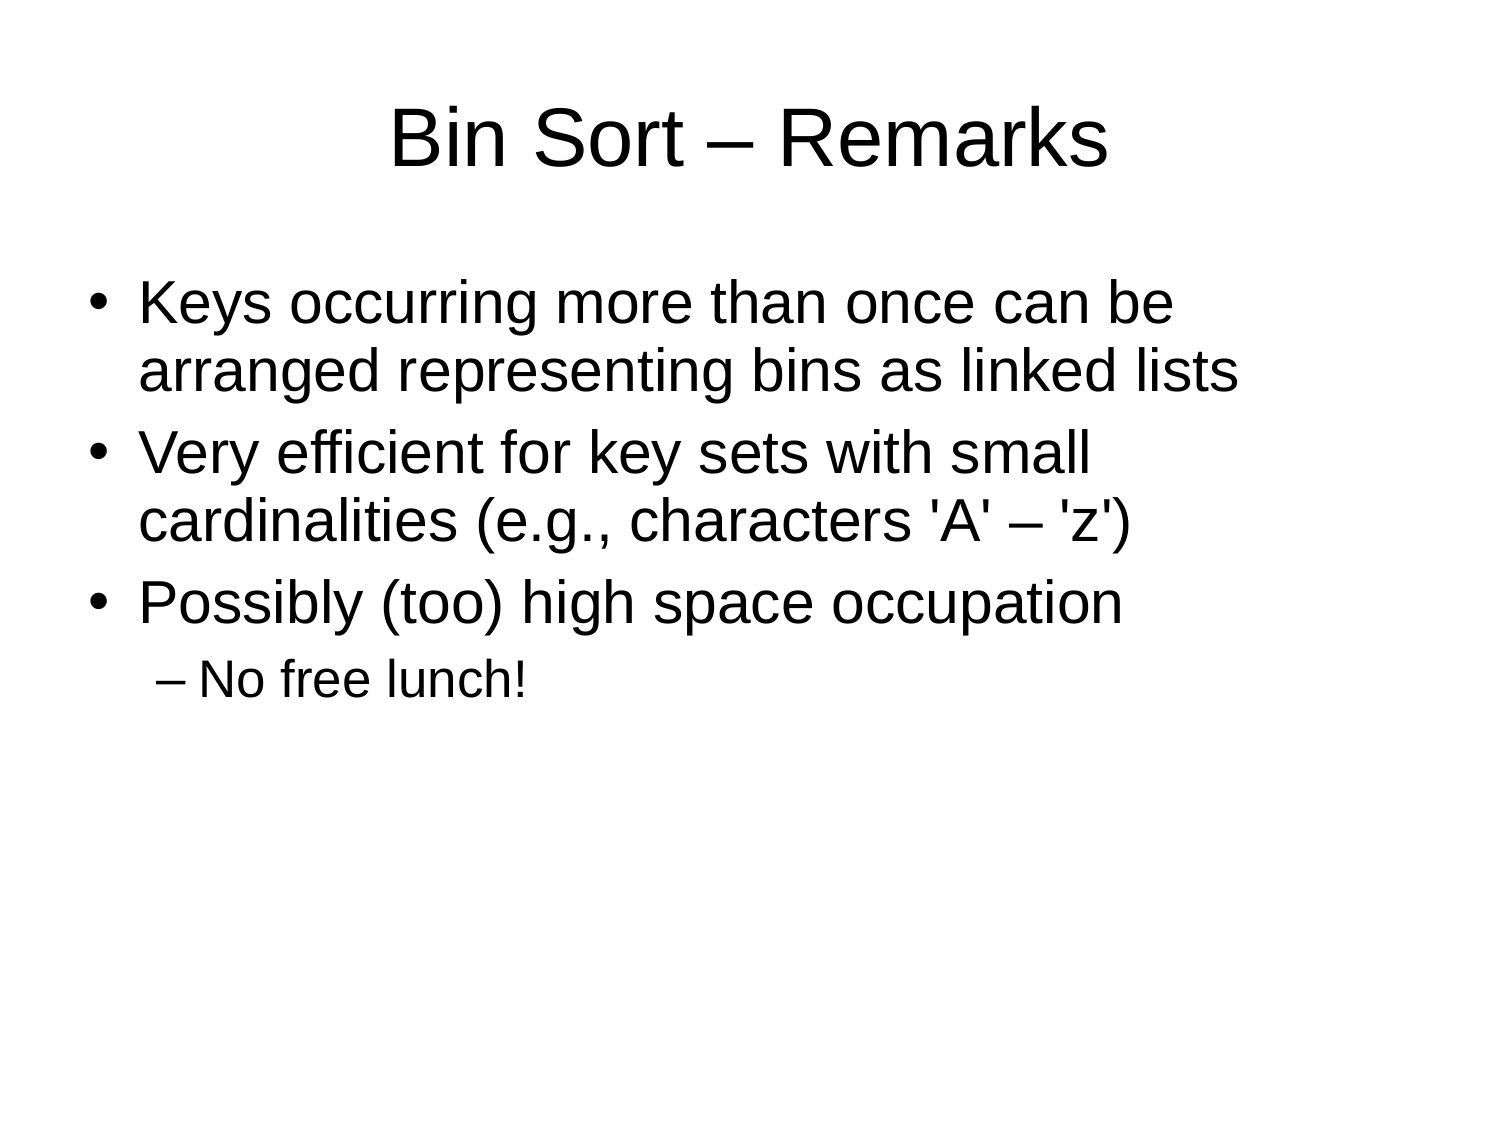

Bin Sort – Remarks
Keys occurring more than once can be arranged representing bins as linked lists
Very efficient for key sets with small cardinalities (e.g., characters 'A' – 'z')
Possibly (too) high space occupation
No free lunch!